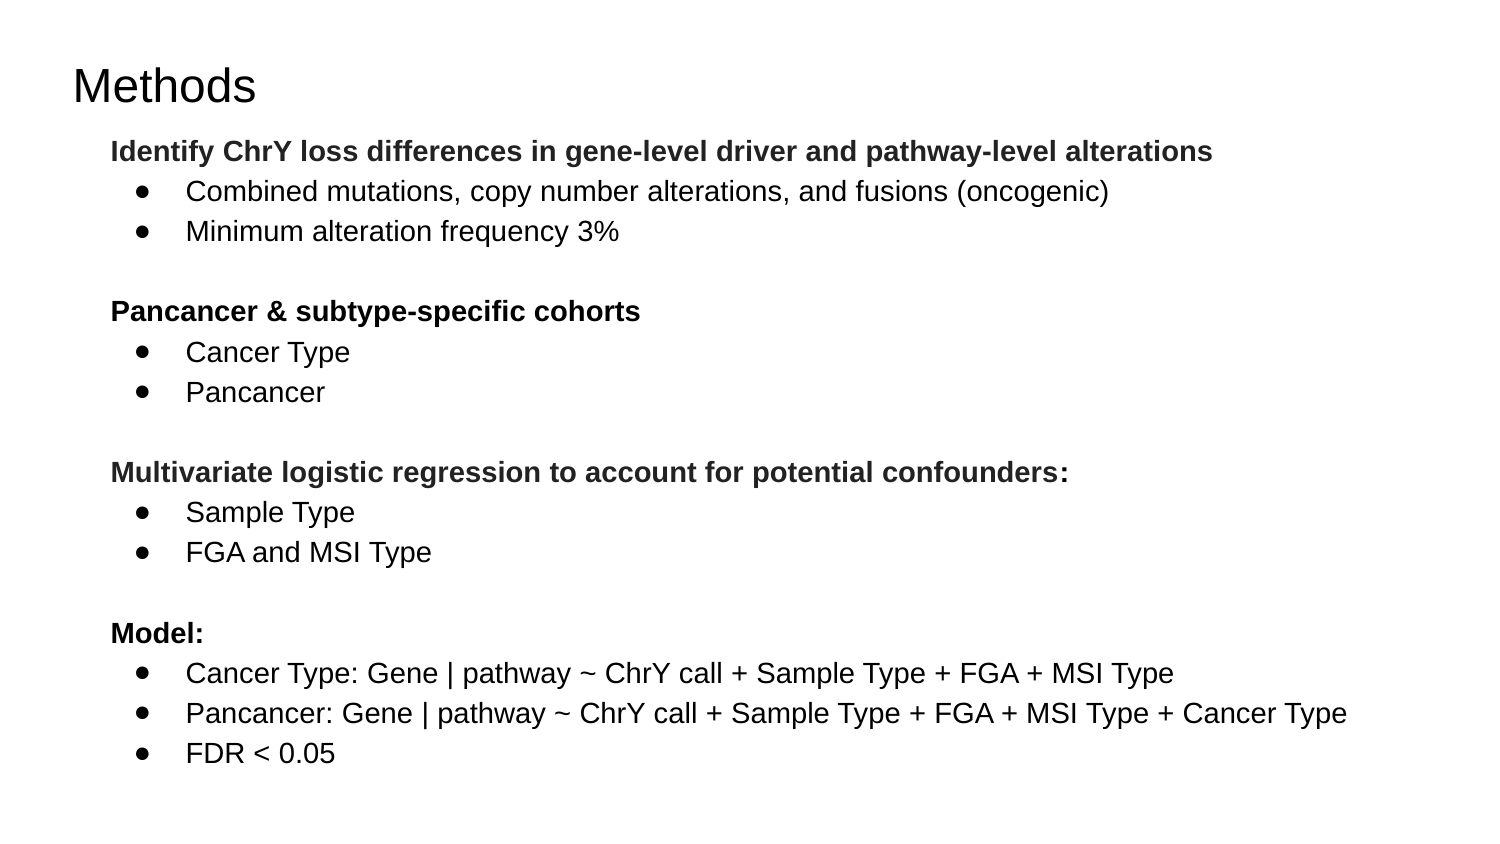

Methods
Identify ChrY loss differences in gene-level driver and pathway-level alterations
Combined mutations, copy number alterations, and fusions (oncogenic)
Minimum alteration frequency 3%

Pancancer & subtype-specific cohorts
Cancer Type
Pancancer

Multivariate logistic regression to account for potential confounders:
Sample Type
FGA and MSI Type

Model:
Cancer Type: Gene | pathway ~ ChrY call + Sample Type + FGA + MSI Type
Pancancer: Gene | pathway ~ ChrY call + Sample Type + FGA + MSI Type + Cancer Type
FDR < 0.05